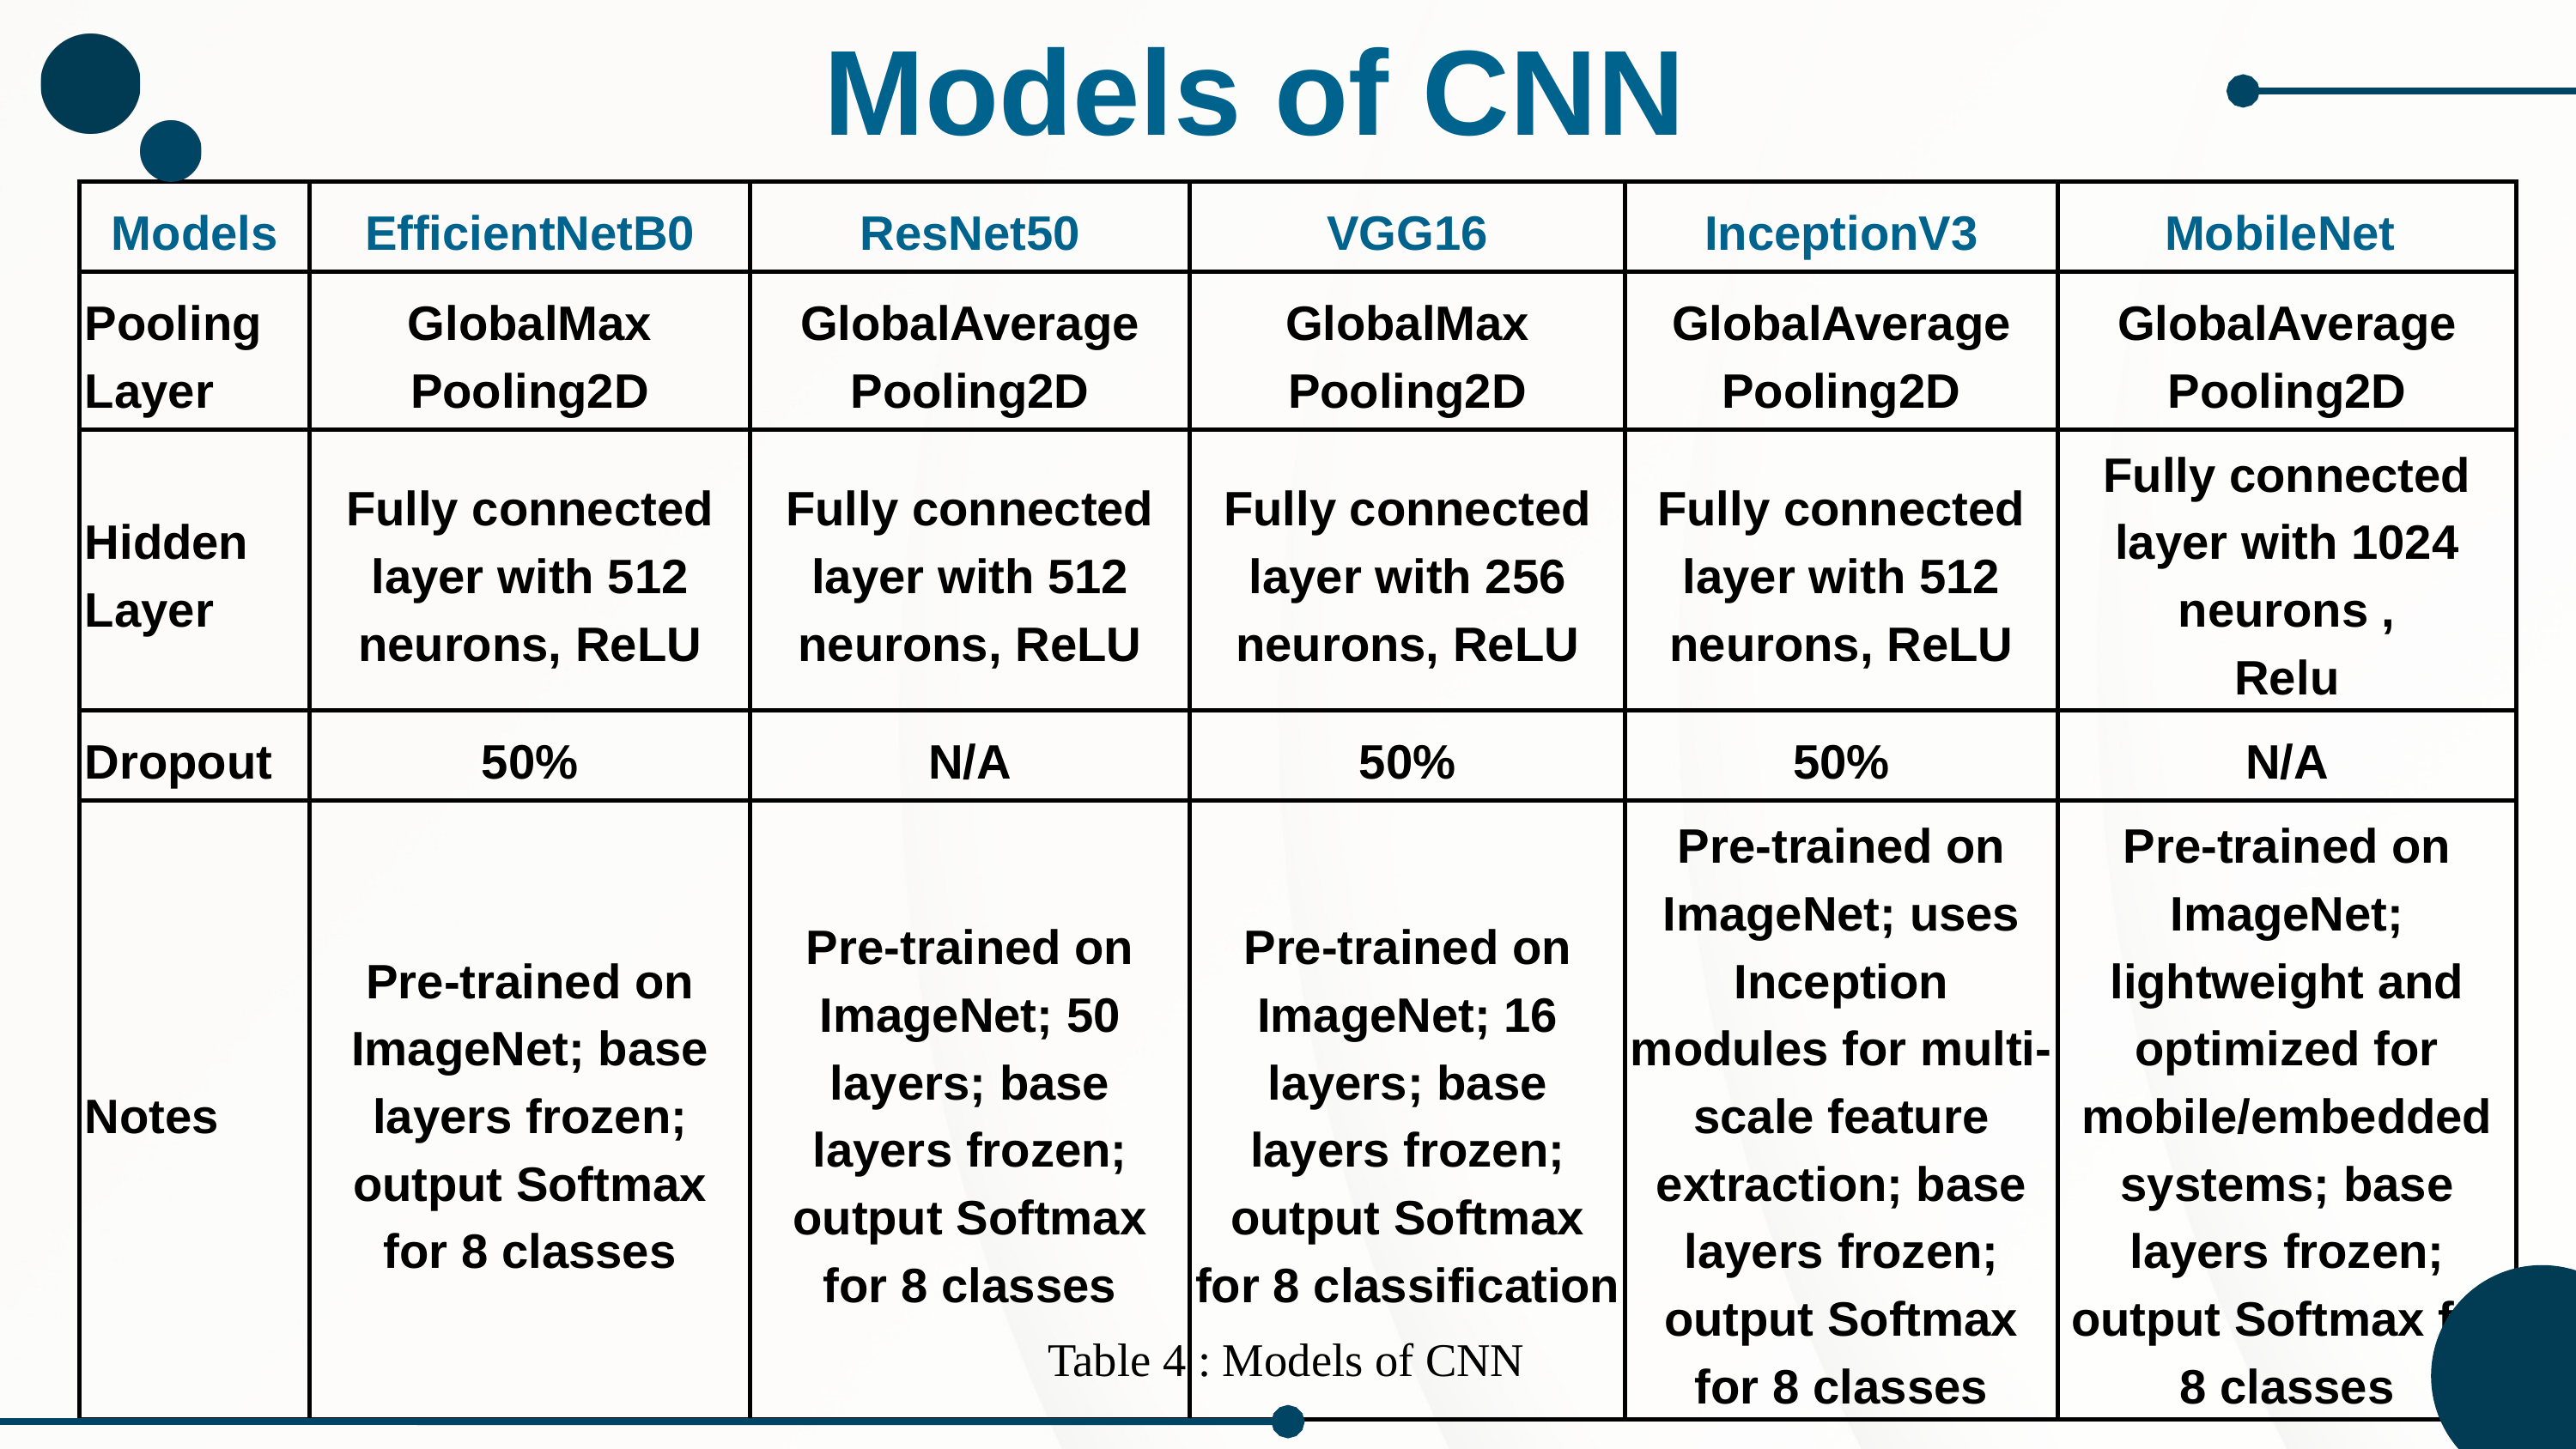

Models of CNN

| Models | EfficientNetB0 | ResNet50 | VGG16 | InceptionV3 | MobileNet |
| --- | --- | --- | --- | --- | --- |
| Pooling Layer | GlobalMax Pooling2D | GlobalAverage Pooling2D | GlobalMax Pooling2D | GlobalAverage Pooling2D | GlobalAverage Pooling2D |
| Hidden Layer | Fully connected layer with 512 neurons, ReLU | Fully connected layer with 512 neurons, ReLU | Fully connected layer with 256 neurons, ReLU | Fully connected layer with 512 neurons, ReLU | Fully connected layer with 1024 neurons , Relu |
| Dropout | 50% | N/A | 50% | 50% | N/A |
| Notes | Pre-trained on ImageNet; base layers frozen; output Softmax for 8 classes | Pre-trained on ImageNet; 50 layers; base layers frozen; output Softmax for 8 classes | Pre-trained on ImageNet; 16 layers; base layers frozen; output Softmax for 8 classification | Pre-trained on ImageNet; uses Inception modules for multi-scale feature extraction; base layers frozen; output Softmax for 8 classes | Pre-trained on ImageNet; lightweight and optimized for mobile/embedded systems; base layers frozen; output Softmax for 8 classes |

Table 4 : Models of CNN